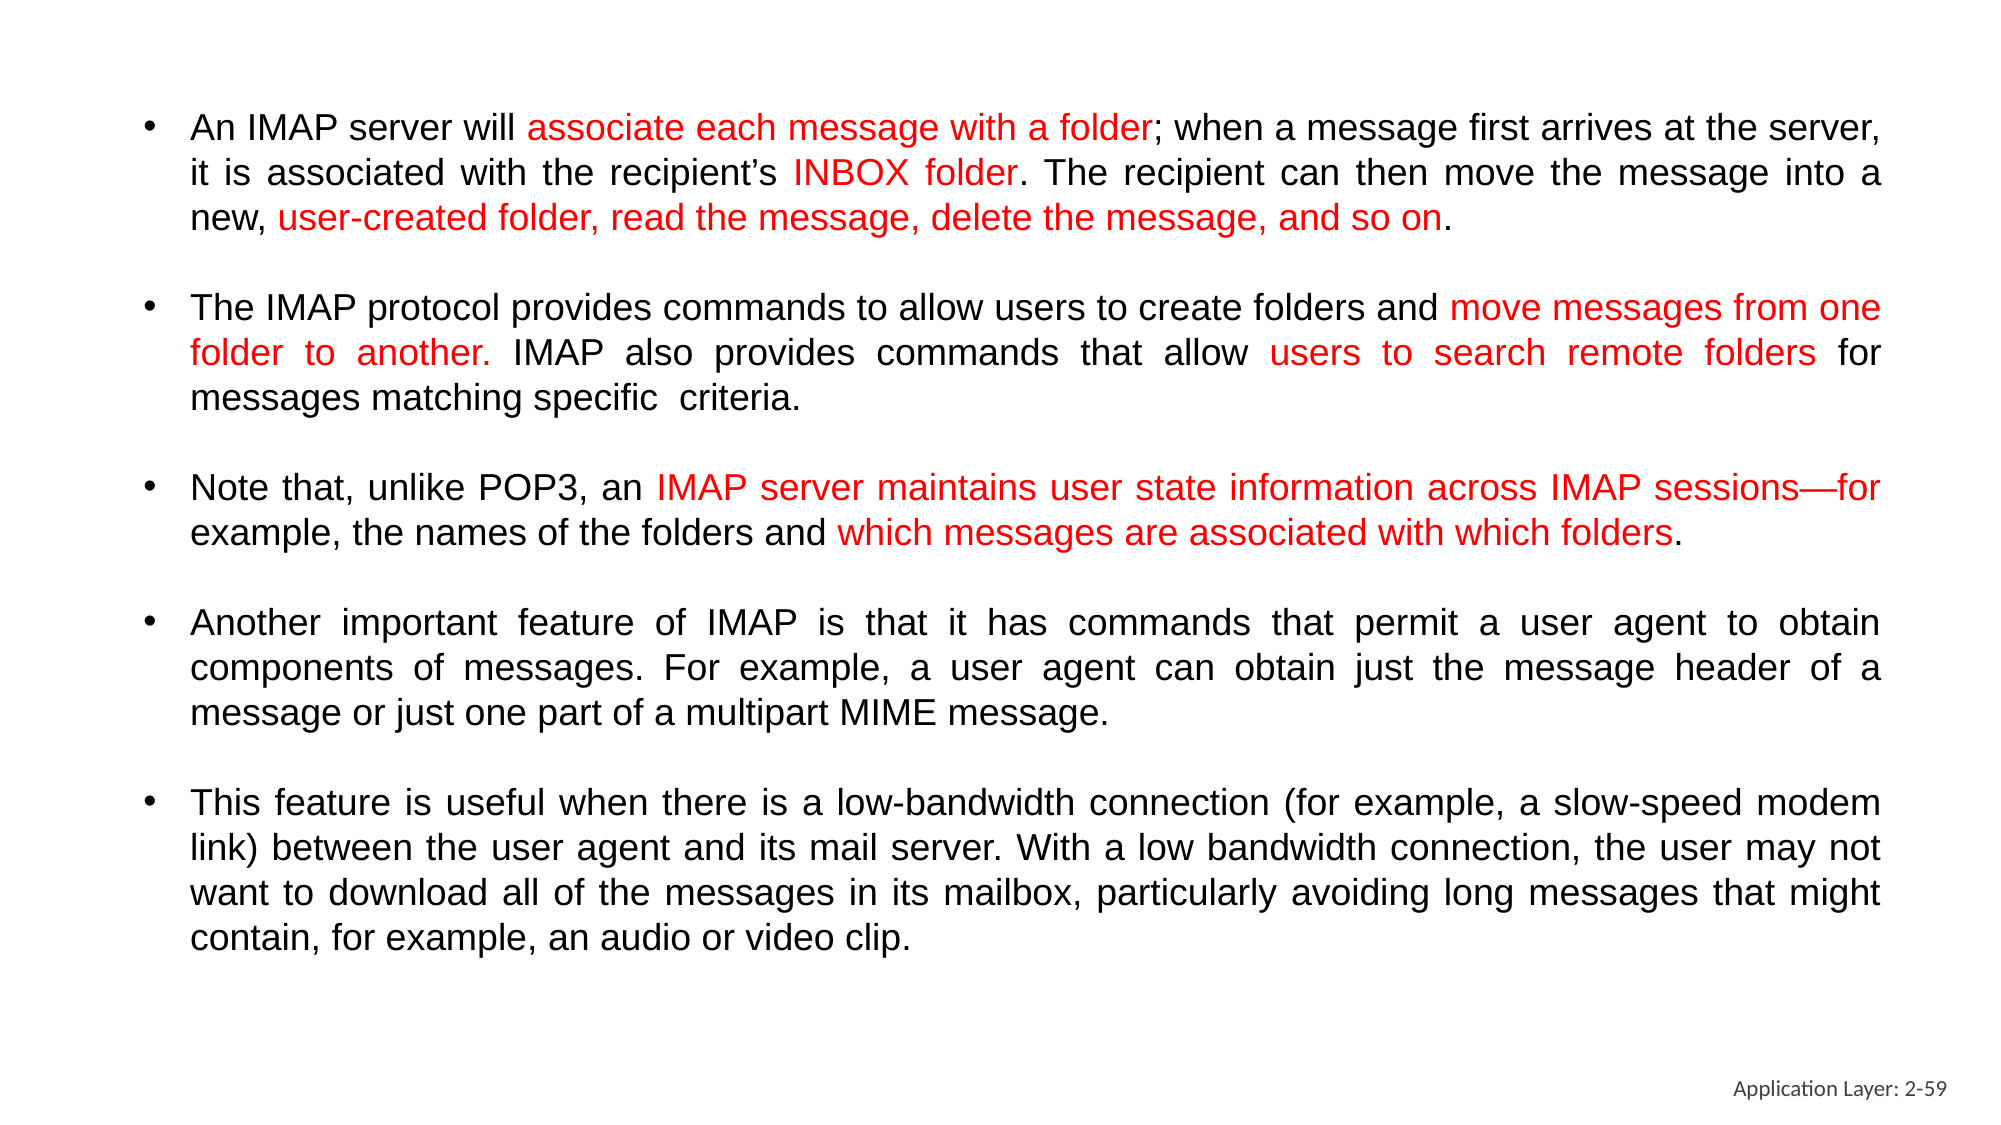

An IMAP server will associate each message with a folder; when a message first arrives at the server, it is associated with the recipient’s INBOX folder. The recipient can then move the message into a new, user-created folder, read the message, delete the message, and so on.

The IMAP protocol provides commands to allow users to create folders and move messages from one folder to another. IMAP also provides commands that allow users to search remote folders for messages matching specific  criteria.

Note that, unlike POP3, an IMAP server maintains user state information across IMAP sessions—for example, the names of the folders and which messages are associated with which folders.

Another important feature of IMAP is that it has commands that permit a user agent to obtain components of messages. For example, a user agent can obtain just the message header of a message or just one part of a multipart MIME message.

This feature is useful when there is a low-bandwidth connection (for example, a slow-speed modem link) between the user agent and its mail server. With a low bandwidth connection, the user may not want to download all of the messages in its mailbox, particularly avoiding long messages that might contain, for example, an audio or video clip.
Application Layer: 2-59